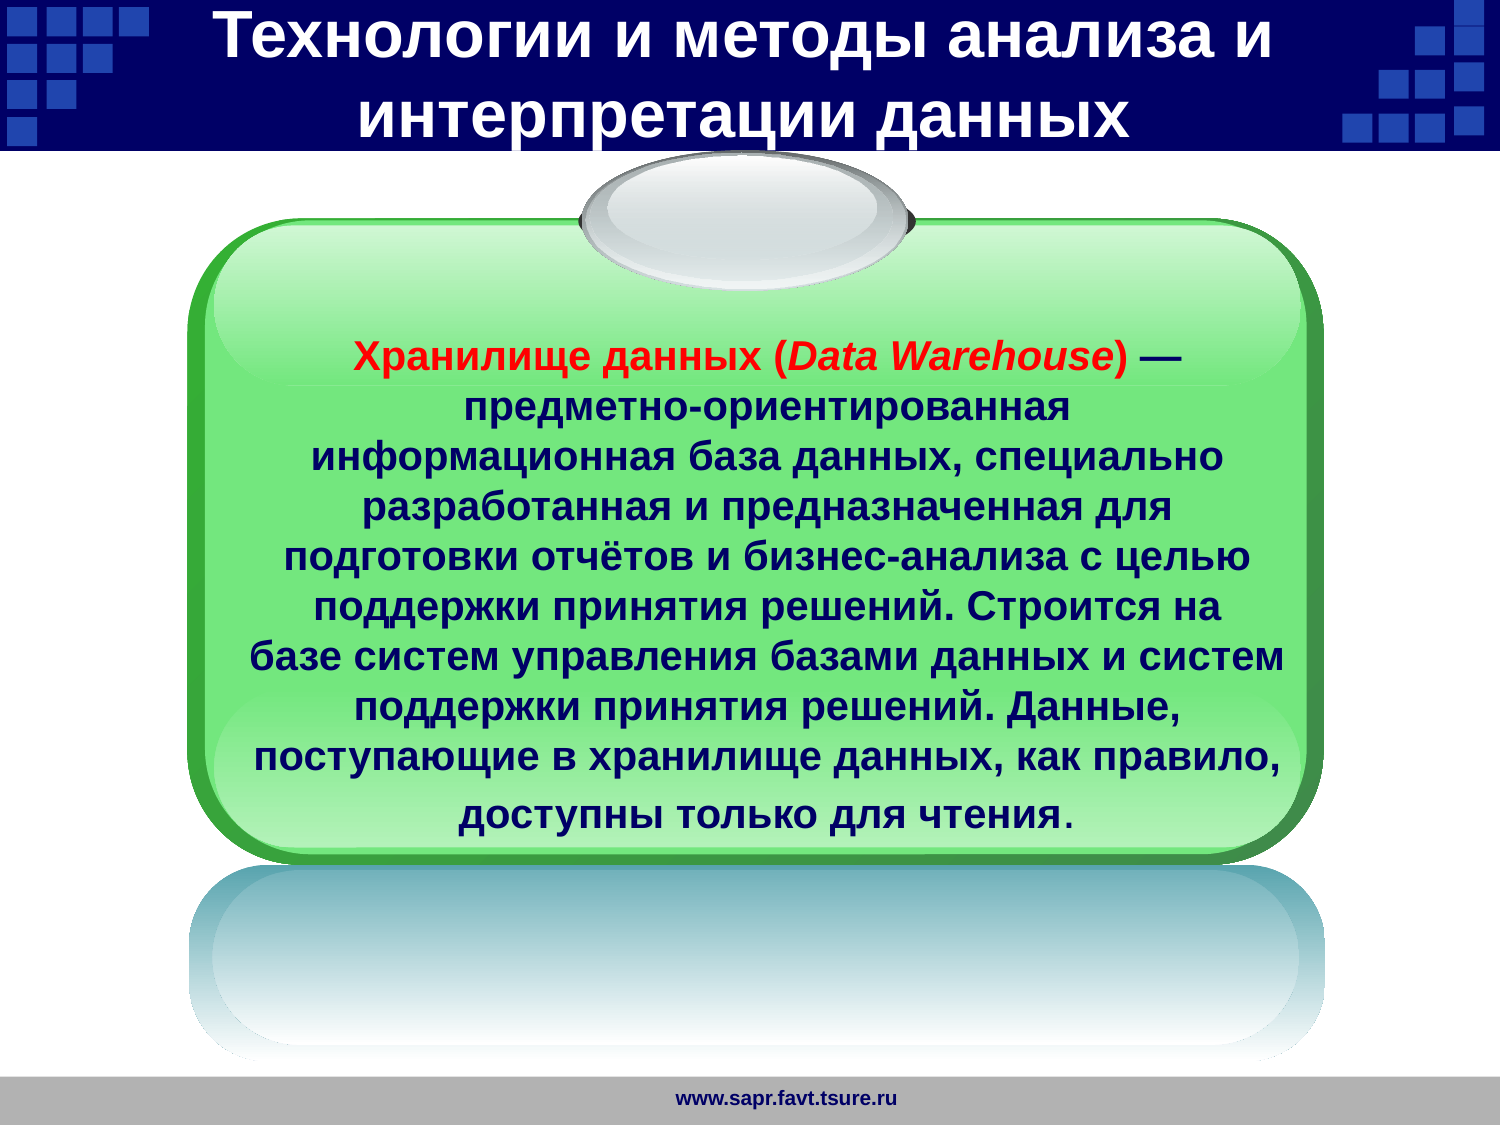

Технологии и методы анализа и интерпретации данных

Хранилище данных (Data Warehouse) — предметно-ориентированная информационная база данных, специально разработанная и предназначенная для подготовки отчётов и бизнес-анализа с целью поддержки принятия решений. Строится на базе систем управления базами данных и систем поддержки принятия решений. Данные, поступающие в хранилище данных, как правило, доступны только для чтения.

www.sapr.favt.tsure.ru